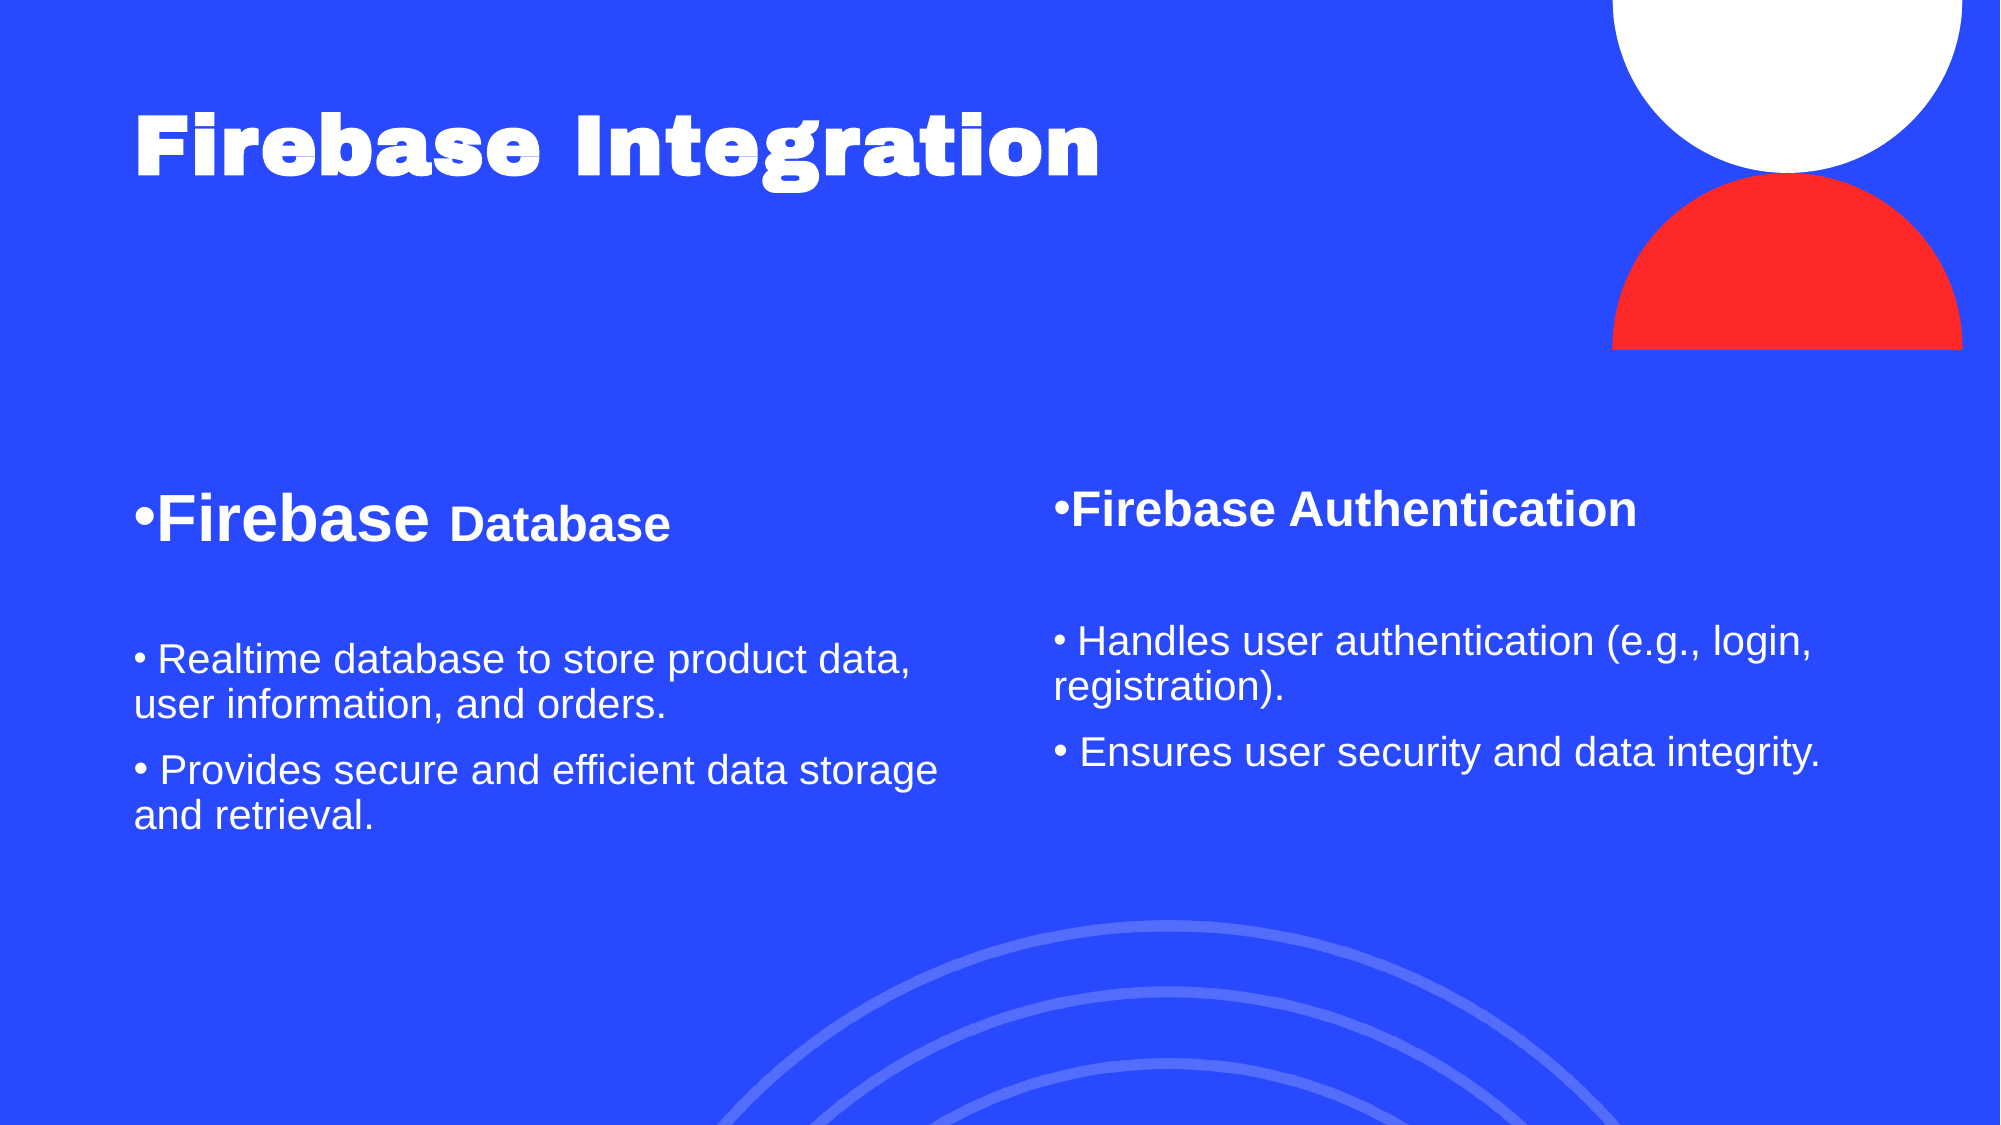

# Firebase Integration
Firebase Database

 Realtime database to store product data, user information, and orders.
 Provides secure and efficient data storage and retrieval.
Firebase Authentication

 Handles user authentication (e.g., login, registration).
 Ensures user security and data integrity.